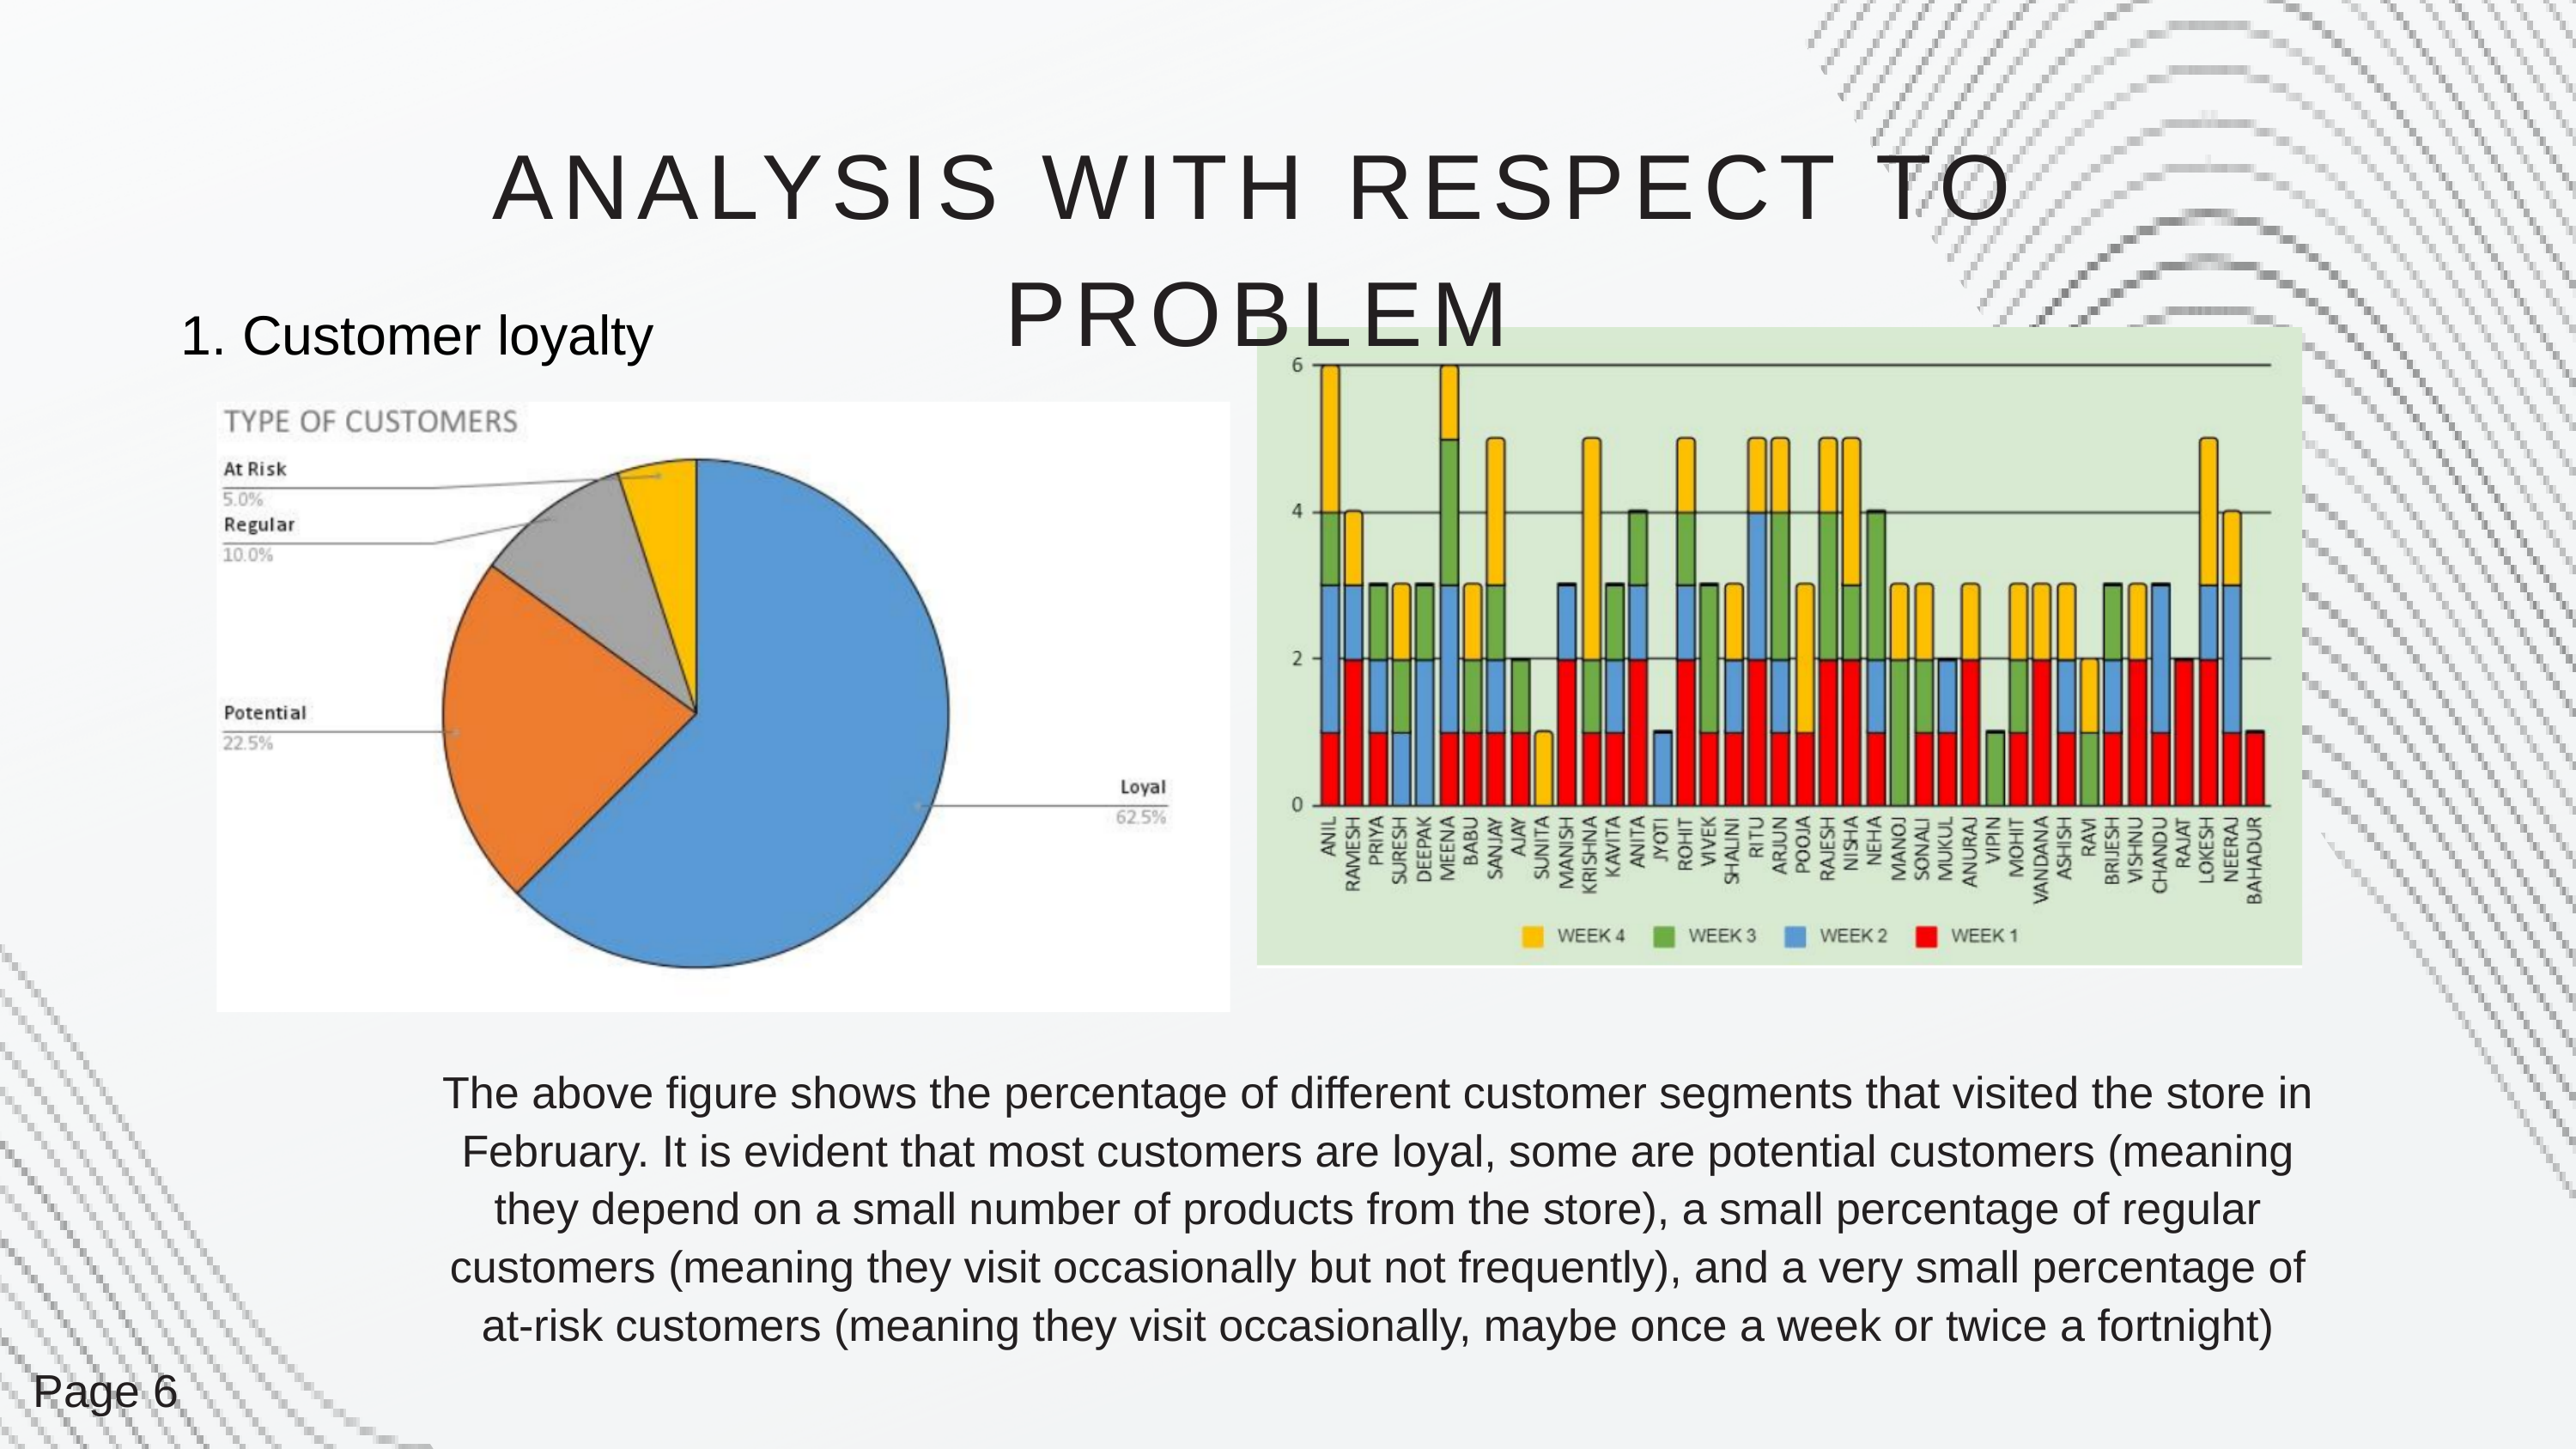

ANALYSIS WITH RESPECT TO PROBLEM

1. Customer loyalty

The above figure shows the percentage of different customer segments that visited the store in
February. It is evident that most customers are loyal, some are potential customers (meaning
they depend on a small number of products from the store), a small percentage of regular
customers (meaning they visit occasionally but not frequently), and a very small percentage of
at-risk customers (meaning they visit occasionally, maybe once a week or twice a fortnight)
Page 6